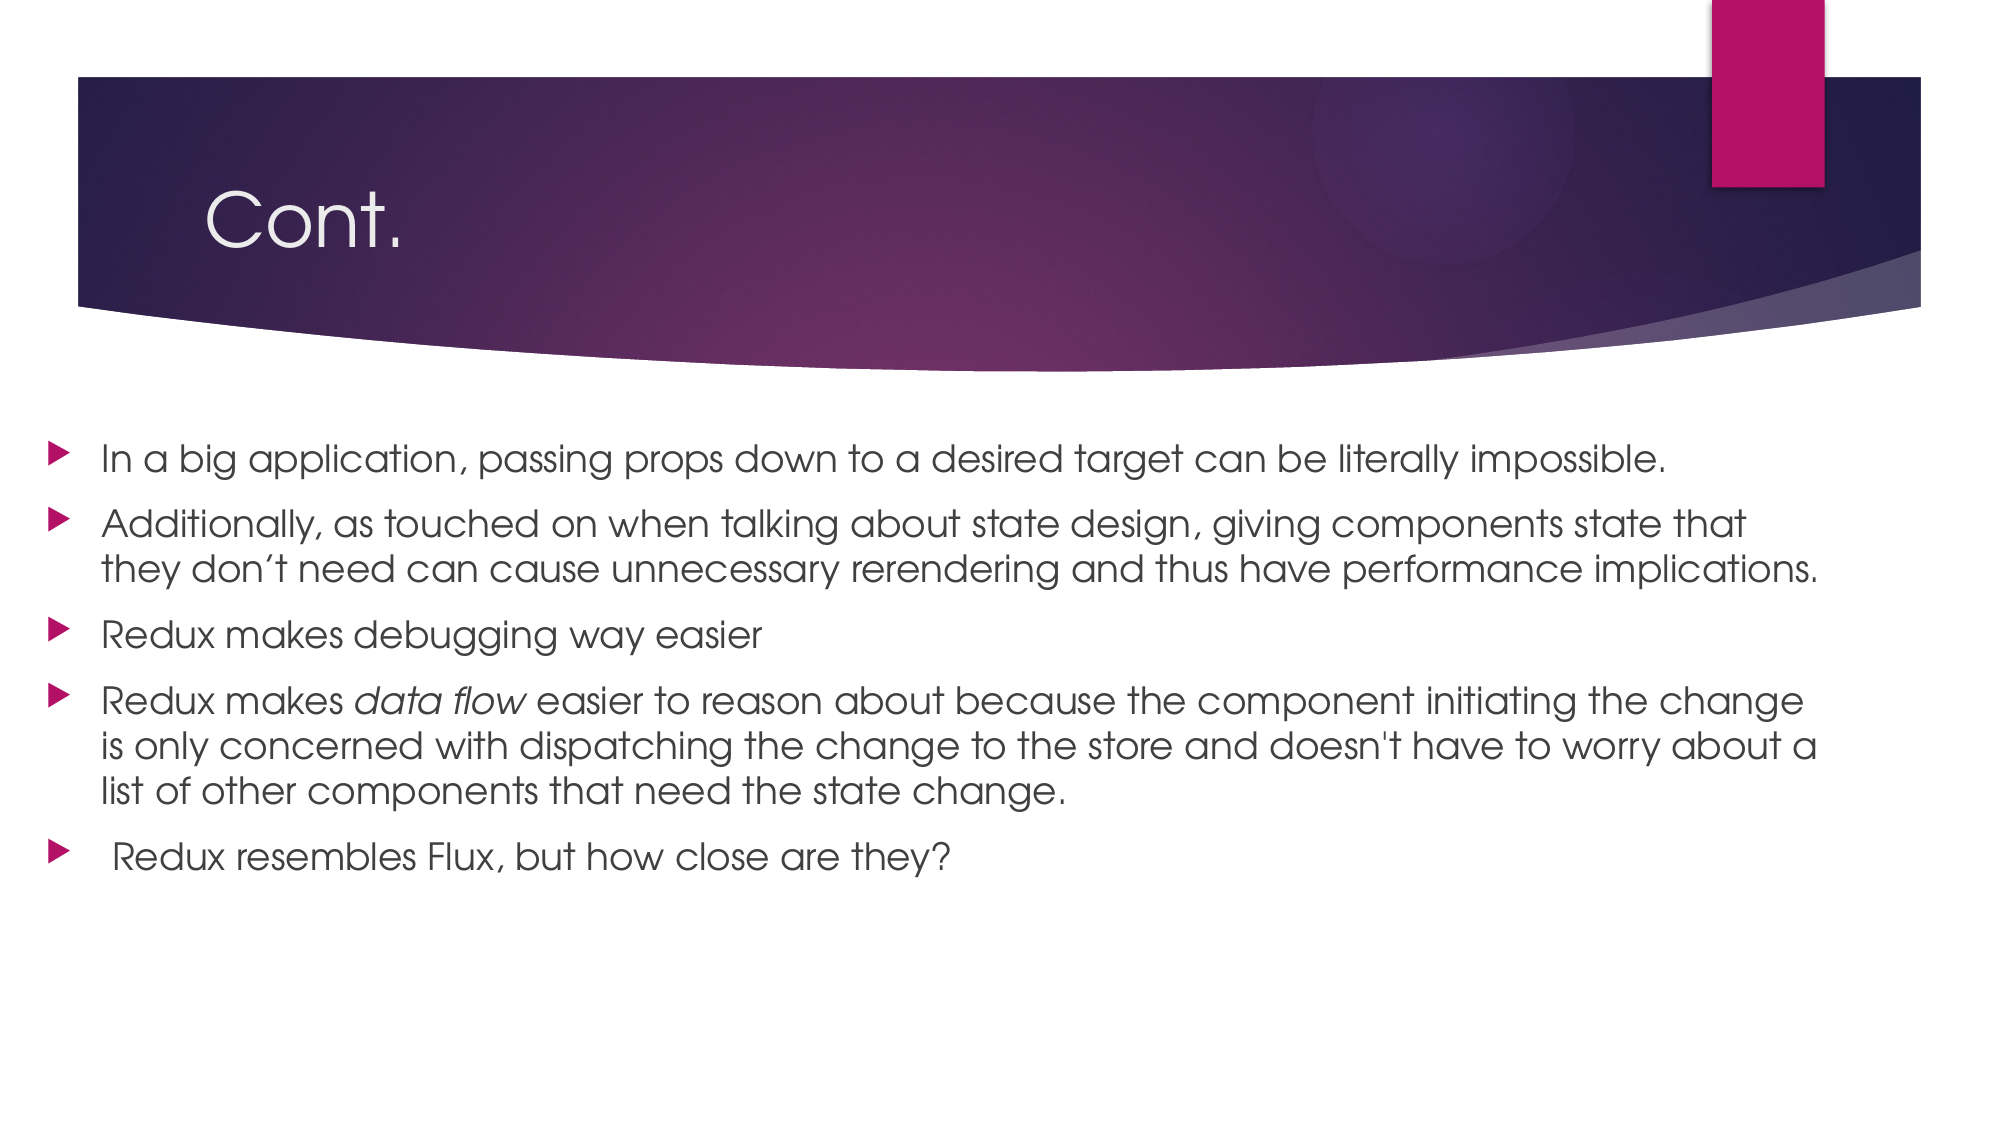

# Cont.
In a big application, passing props down to a desired target can be literally impossible.
Additionally, as touched on when talking about state design, giving components state that they don’t need can cause unnecessary rerendering and thus have performance implications.
Redux makes debugging way easier
Redux makes data flow easier to reason about because the component initiating the change is only concerned with dispatching the change to the store and doesn't have to worry about a list of other components that need the state change.
 Redux resembles Flux, but how close are they?